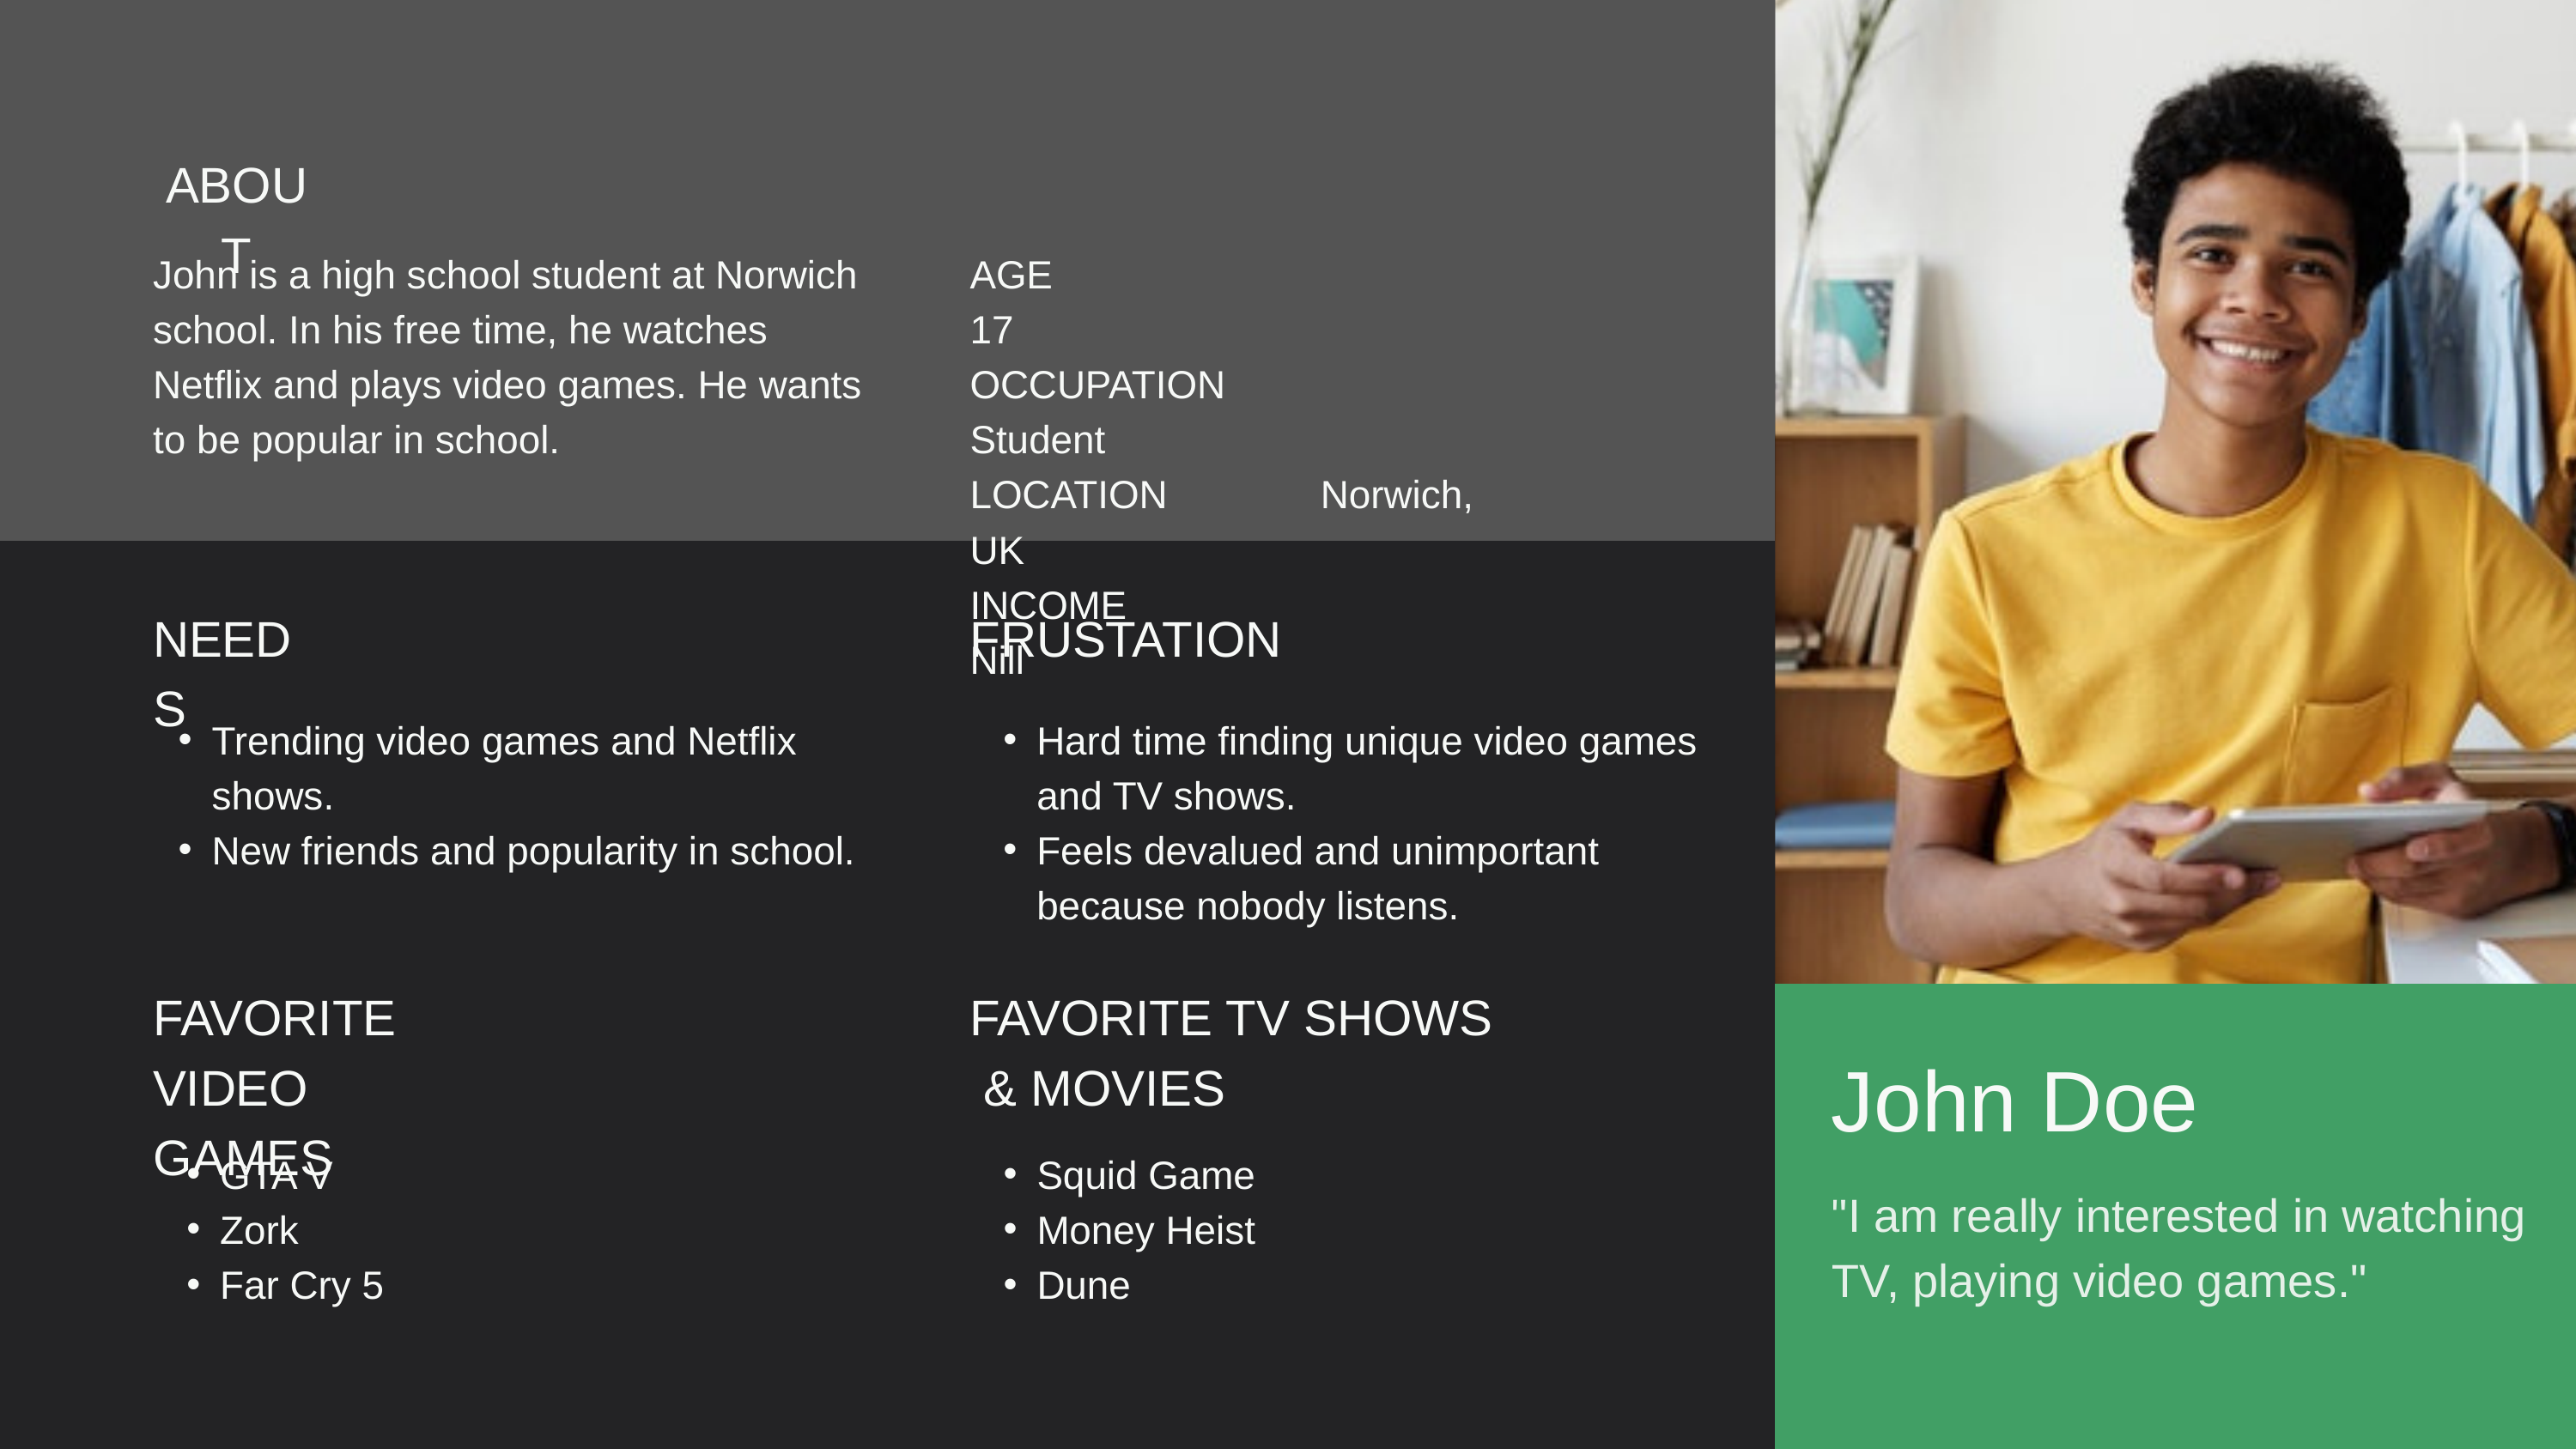

ABOUT
John is a high school student at Norwich school. In his free time, he watches Netflix and plays video games. He wants to be popular in school.
AGE                                          17
OCCUPATION                 Student
LOCATION              Norwich, UK
INCOME                                 Nill
NEEDS
FRUSTATION
Trending video games and Netflix shows.
New friends and popularity in school.
Hard time finding unique video games and TV shows.
Feels devalued and unimportant because nobody listens.
FAVORITE VIDEO
GAMES
FAVORITE TV SHOWS
 & MOVIES

John Doe
GTA V
Zork
Far Cry 5
Squid Game
Money Heist
Dune
"I am really interested in watching TV, playing video games."